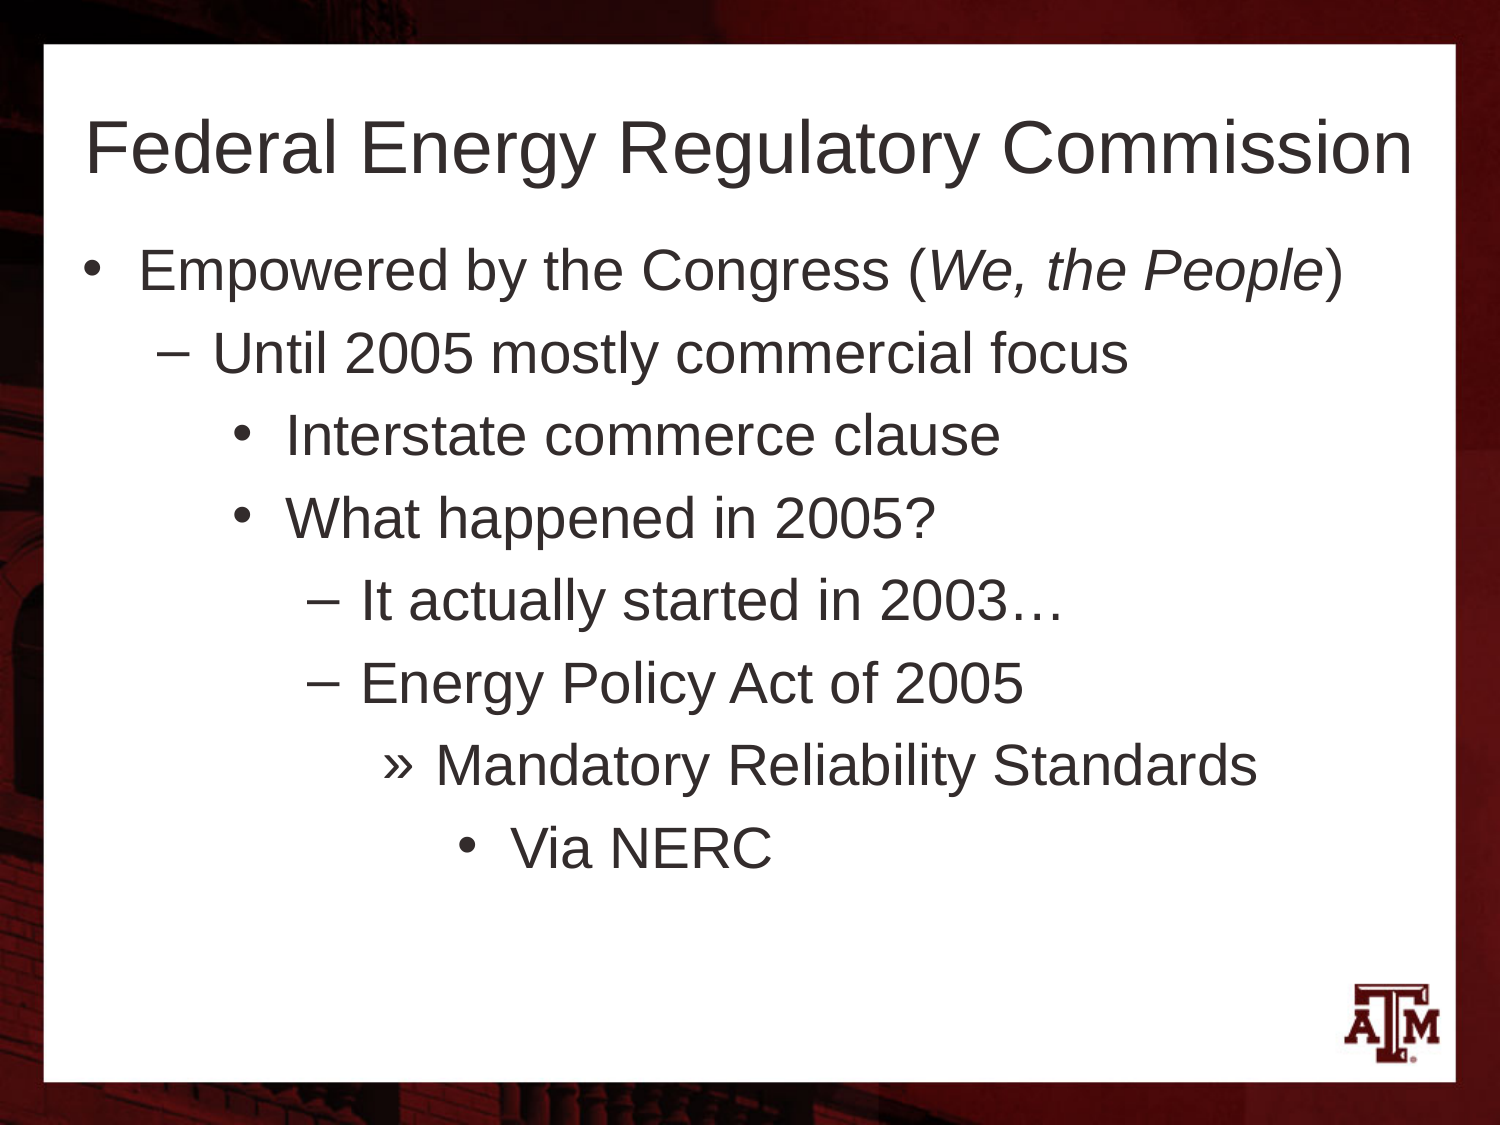

# Federal Energy Regulatory Commission
Empowered by the Congress (We, the People)
Until 2005 mostly commercial focus
Interstate commerce clause
What happened in 2005?
It actually started in 2003…
Energy Policy Act of 2005
Mandatory Reliability Standards
Via NERC